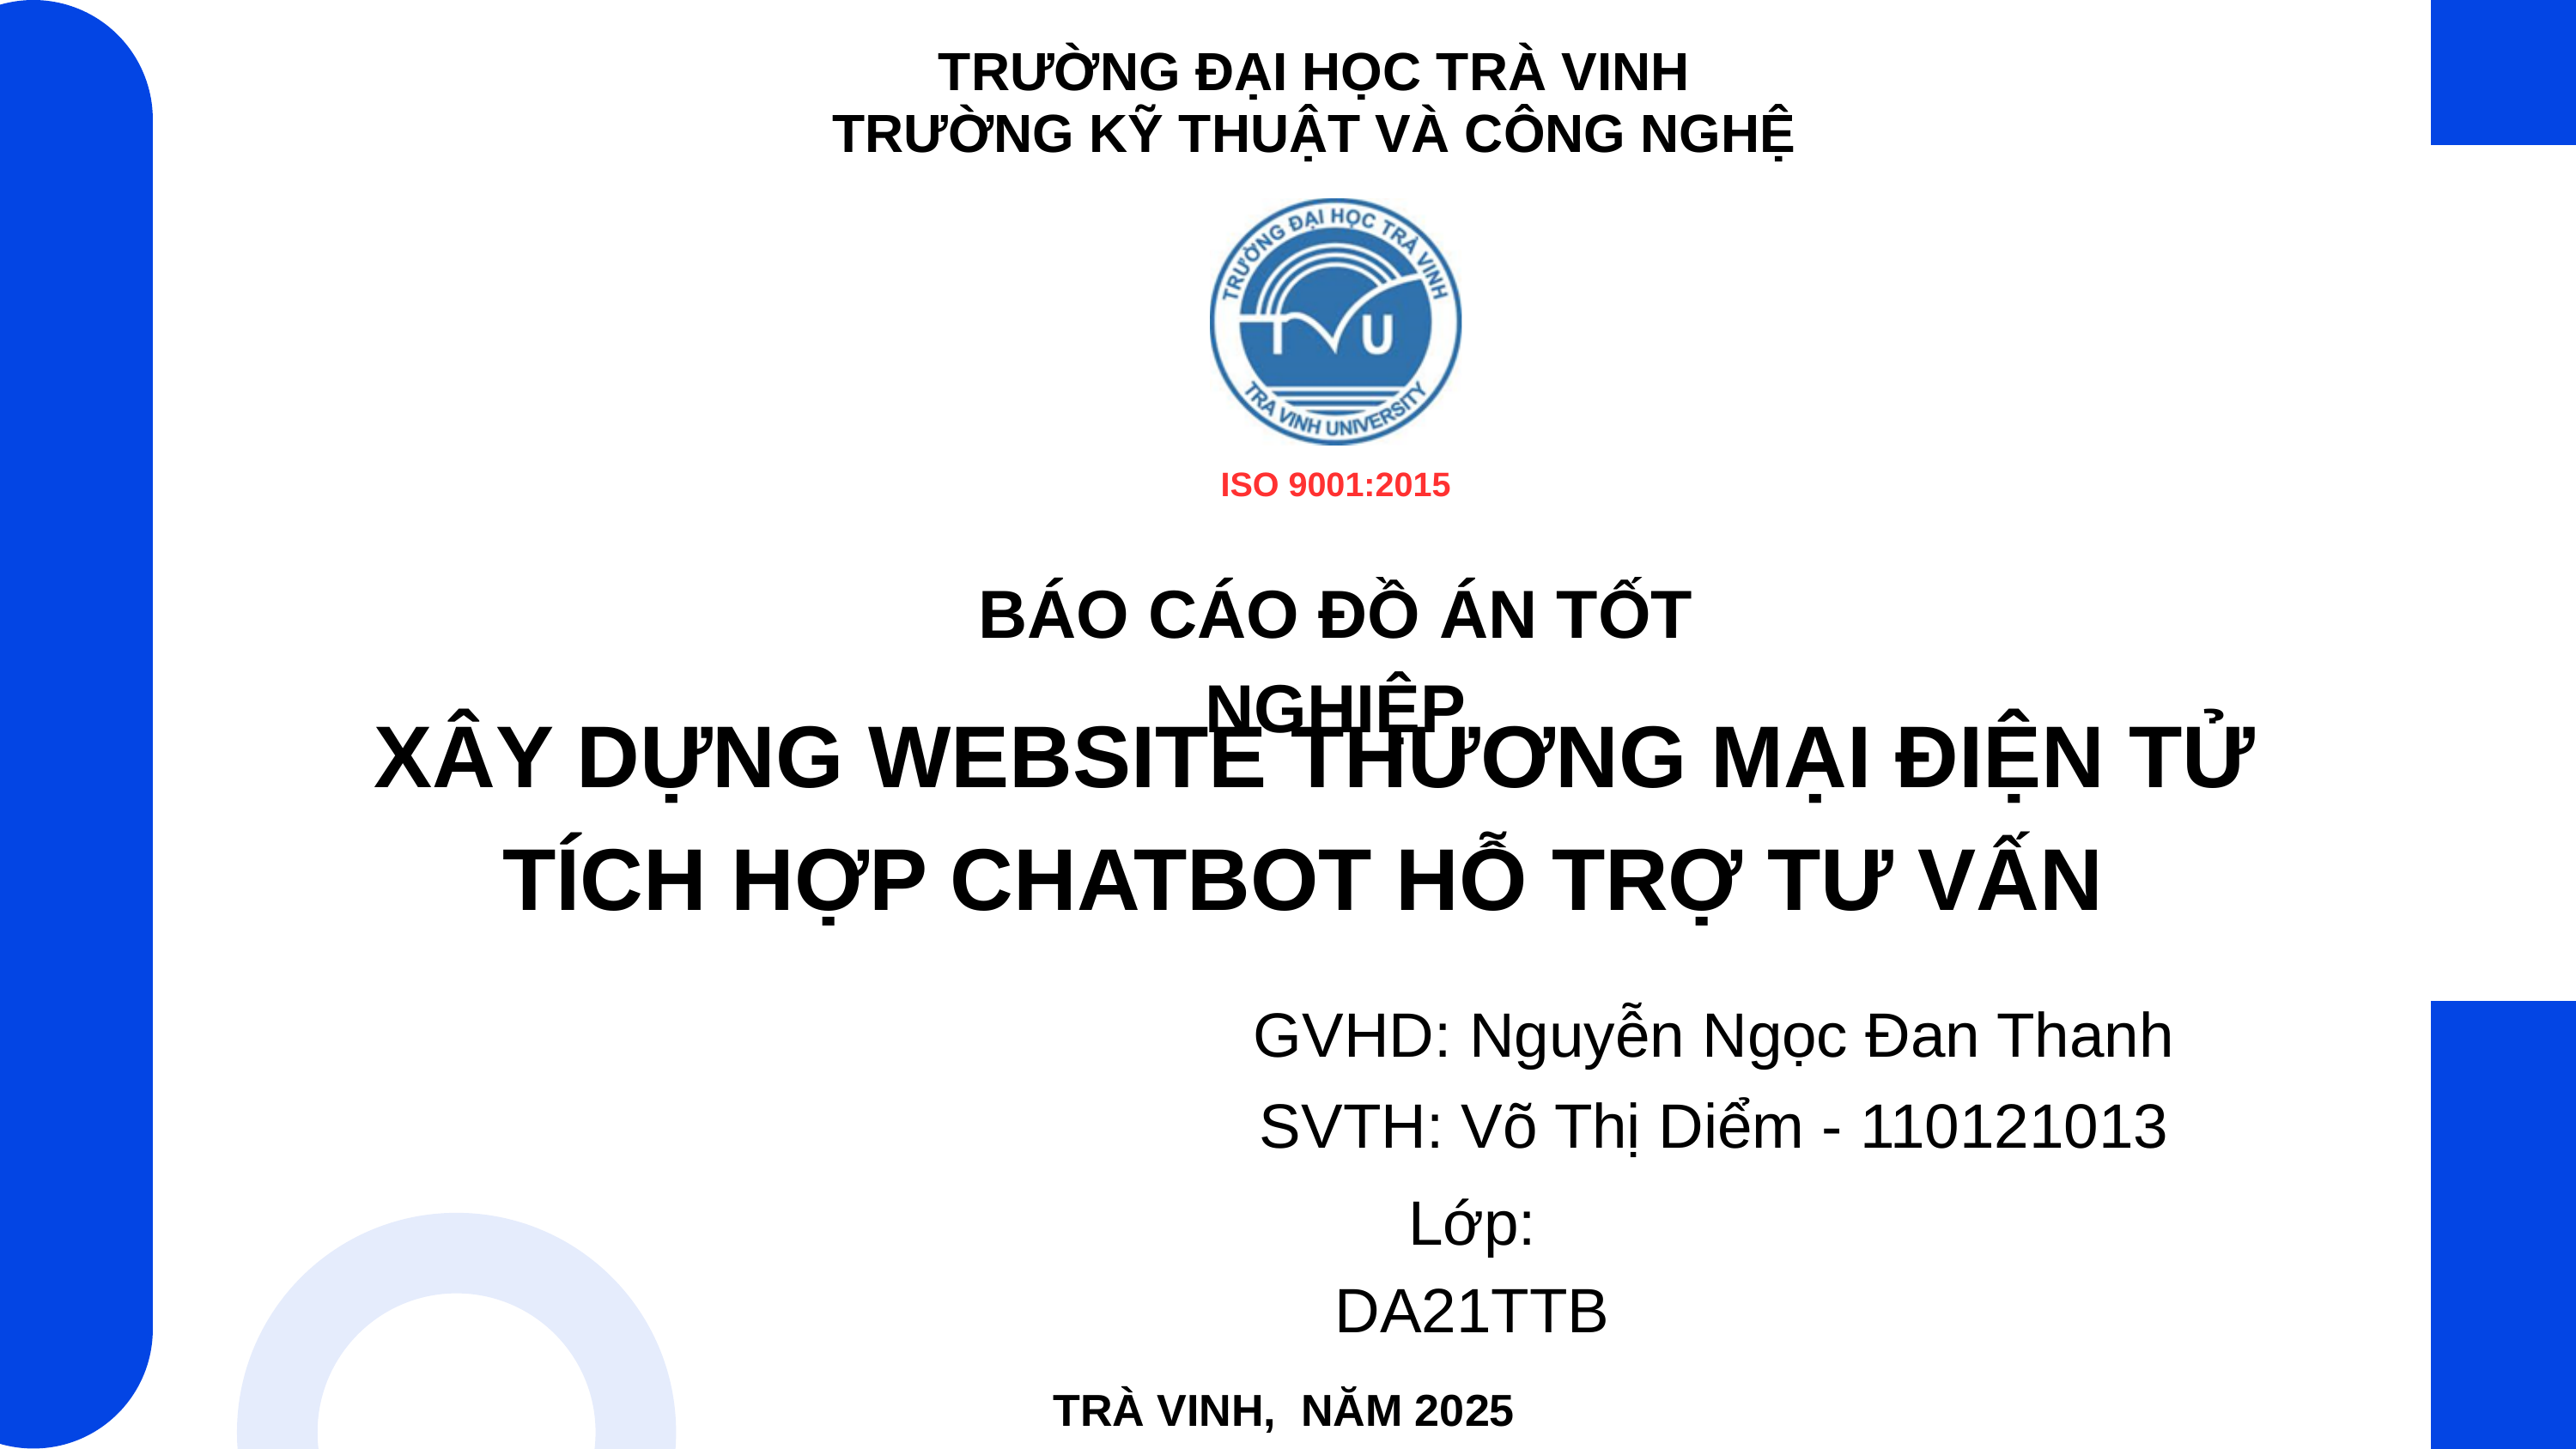

TRƯỜNG ĐẠI HỌC TRÀ VINH
TRƯỜNG KỸ THUẬT VÀ CÔNG NGHỆ

ISO 9001:2015
BÁO CÁO ĐỒ ÁN TỐT NGHIỆP
XÂY DỰNG WEBSITE THƯƠNG MẠI ĐIỆN TỬ
TÍCH HỢP CHATBOT HỖ TRỢ TƯ VẤN
GVHD: Nguyễn Ngọc Đan Thanh

SVTH: Võ Thị Diểm - 110121013
Lớp: DA21TTB

TRÀ VINH,  NĂM 2025